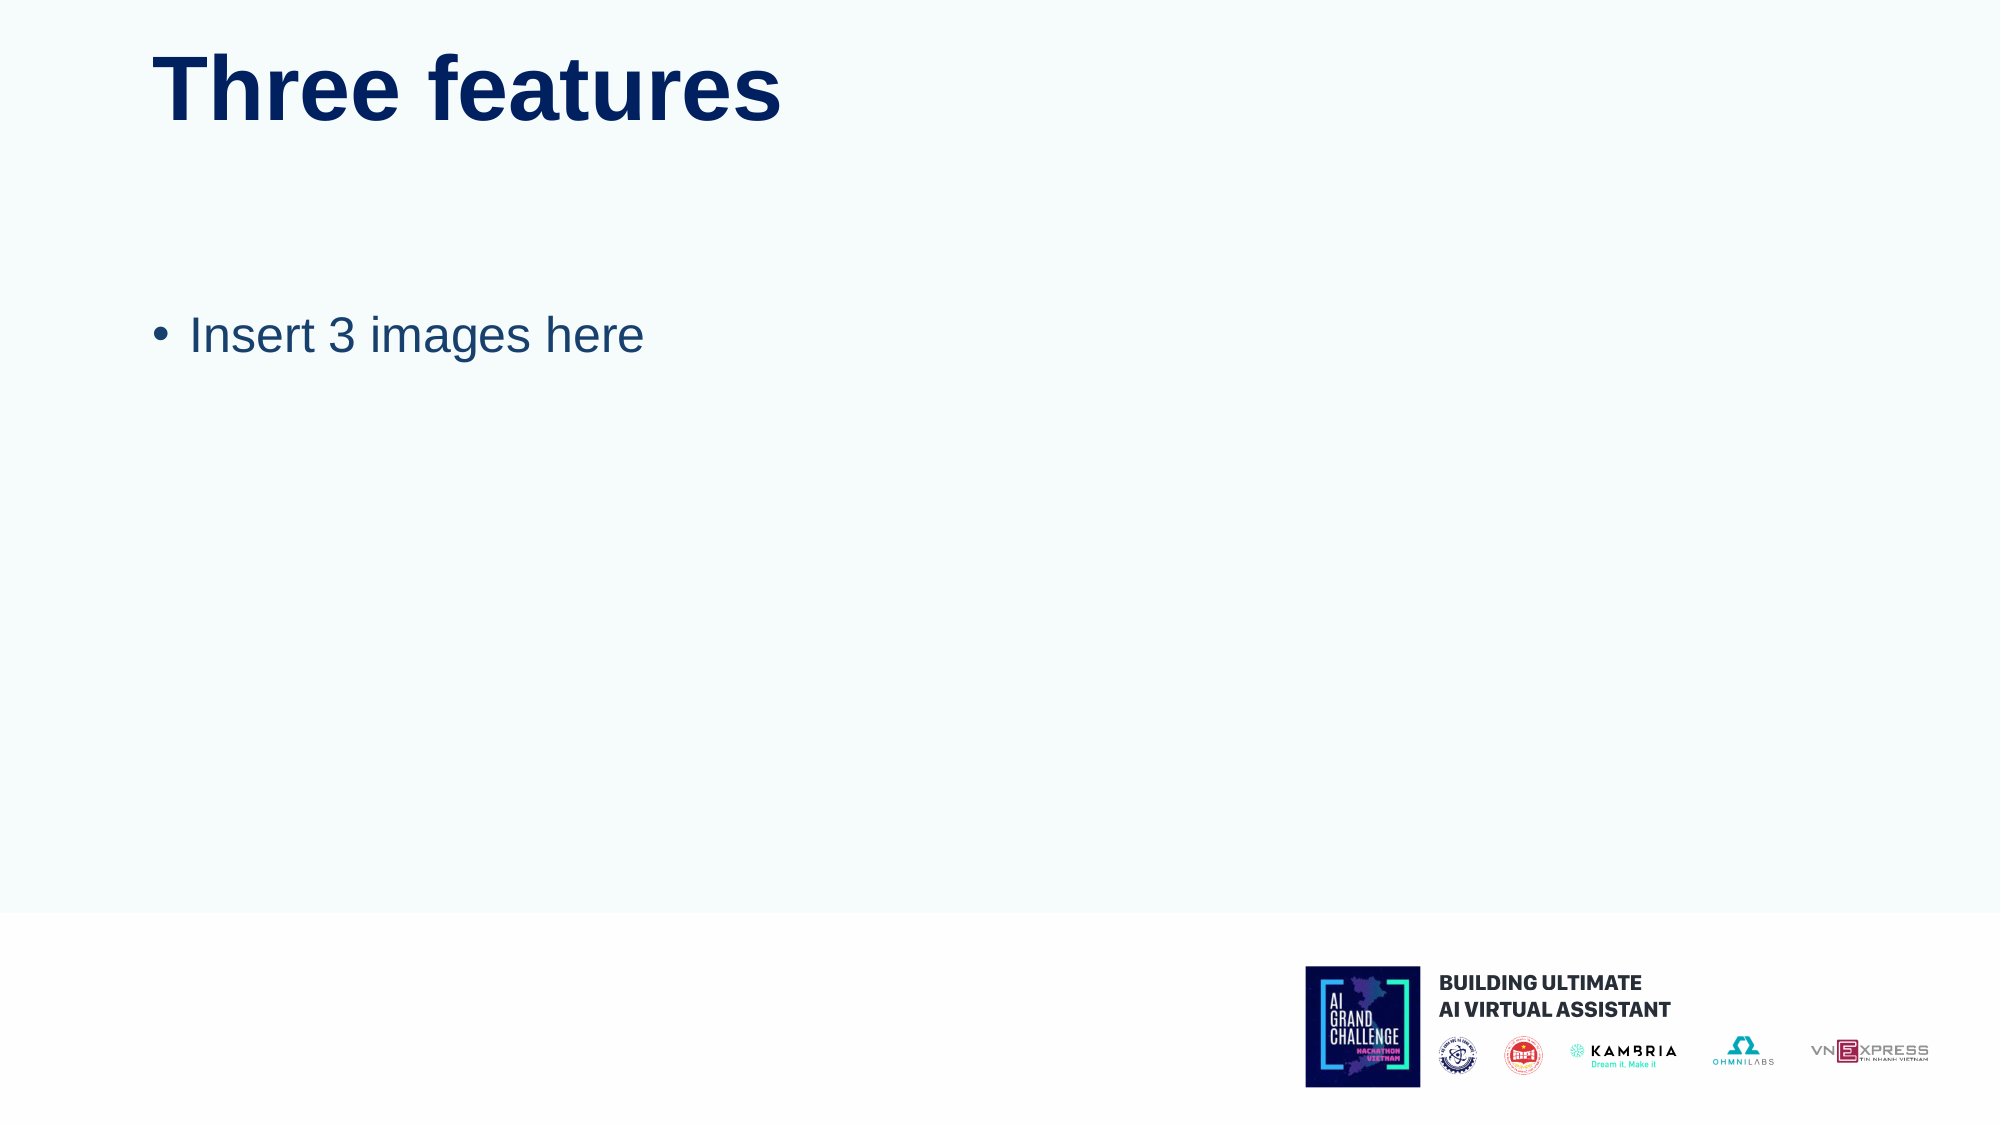

# Three features
Insert 3 images here